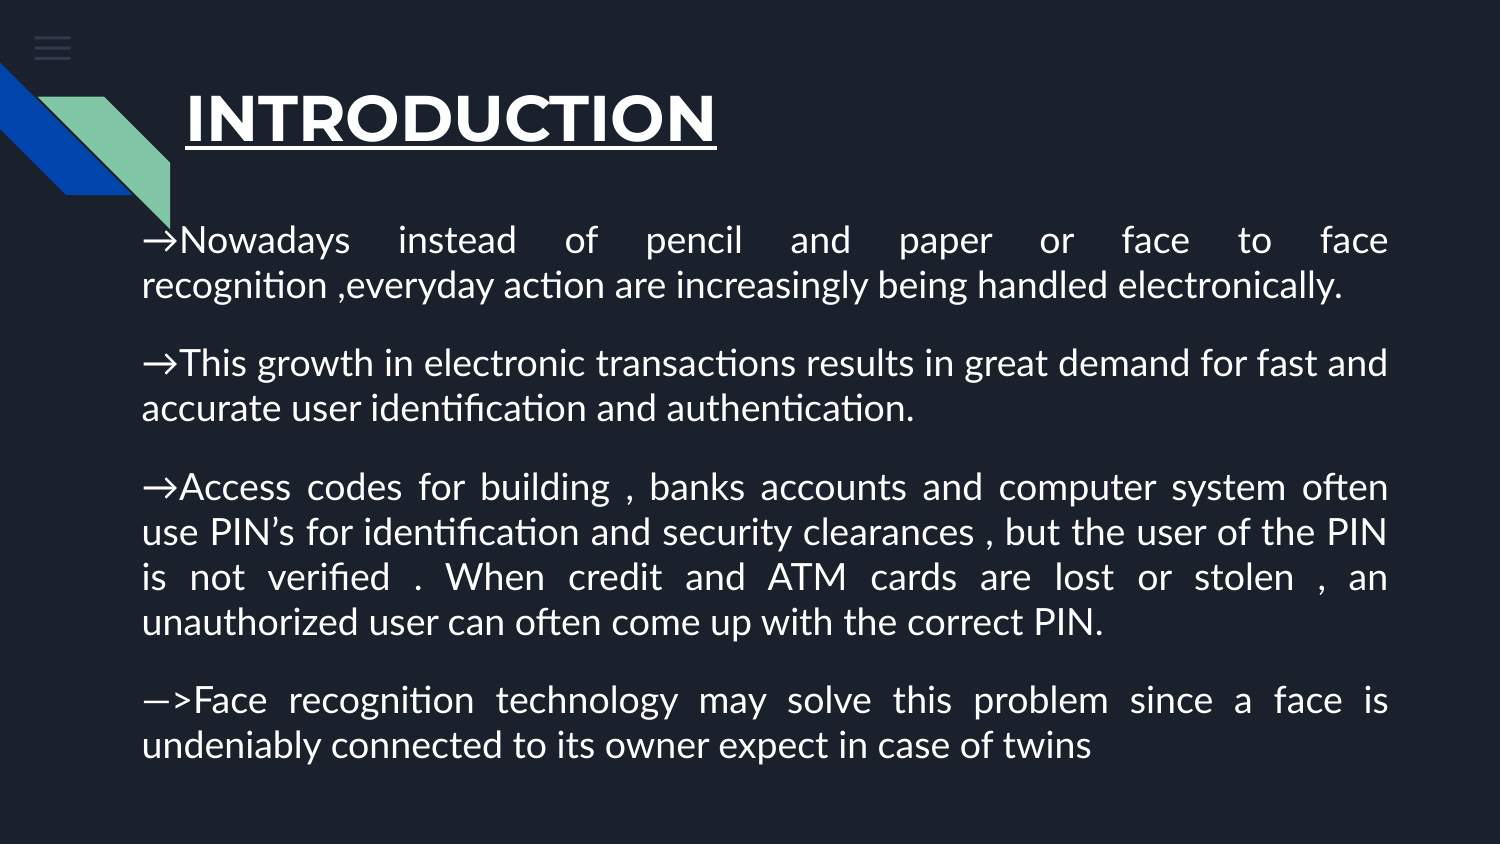

# INTRODUCTION
→Nowadays instead of pencil and paper or face to face recognition ,everyday action are increasingly being handled electronically.
→This growth in electronic transactions results in great demand for fast and accurate user identification and authentication.
→Access codes for building , banks accounts and computer system often use PIN’s for identification and security clearances , but the user of the PIN is not verified . When credit and ATM cards are lost or stolen , an unauthorized user can often come up with the correct PIN.
—>Face recognition technology may solve this problem since a face is undeniably connected to its owner expect in case of twins